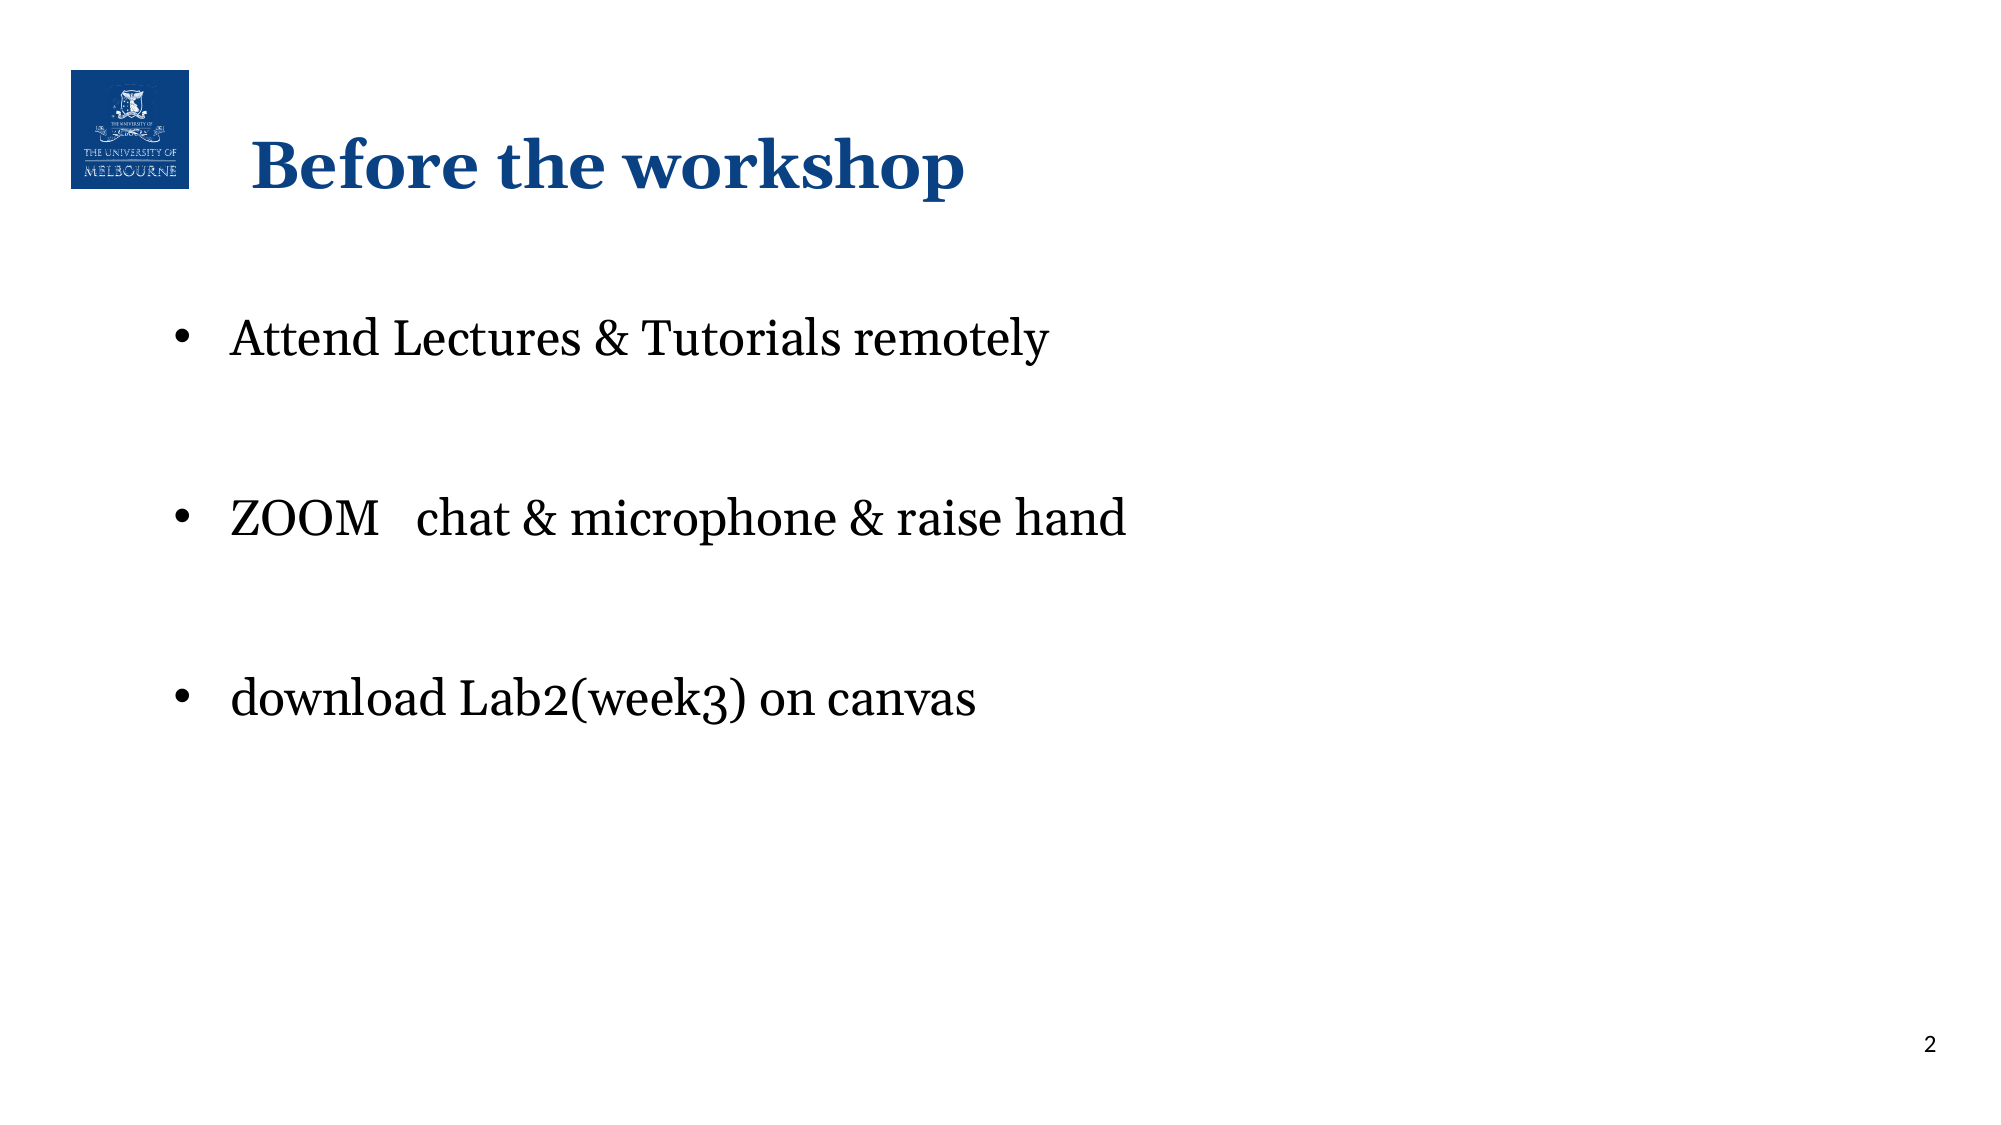

# Before the workshop
Attend Lectures & Tutorials remotely

ZOOM   chat & microphone & raise hand

download Lab2(week3) on canvas
2